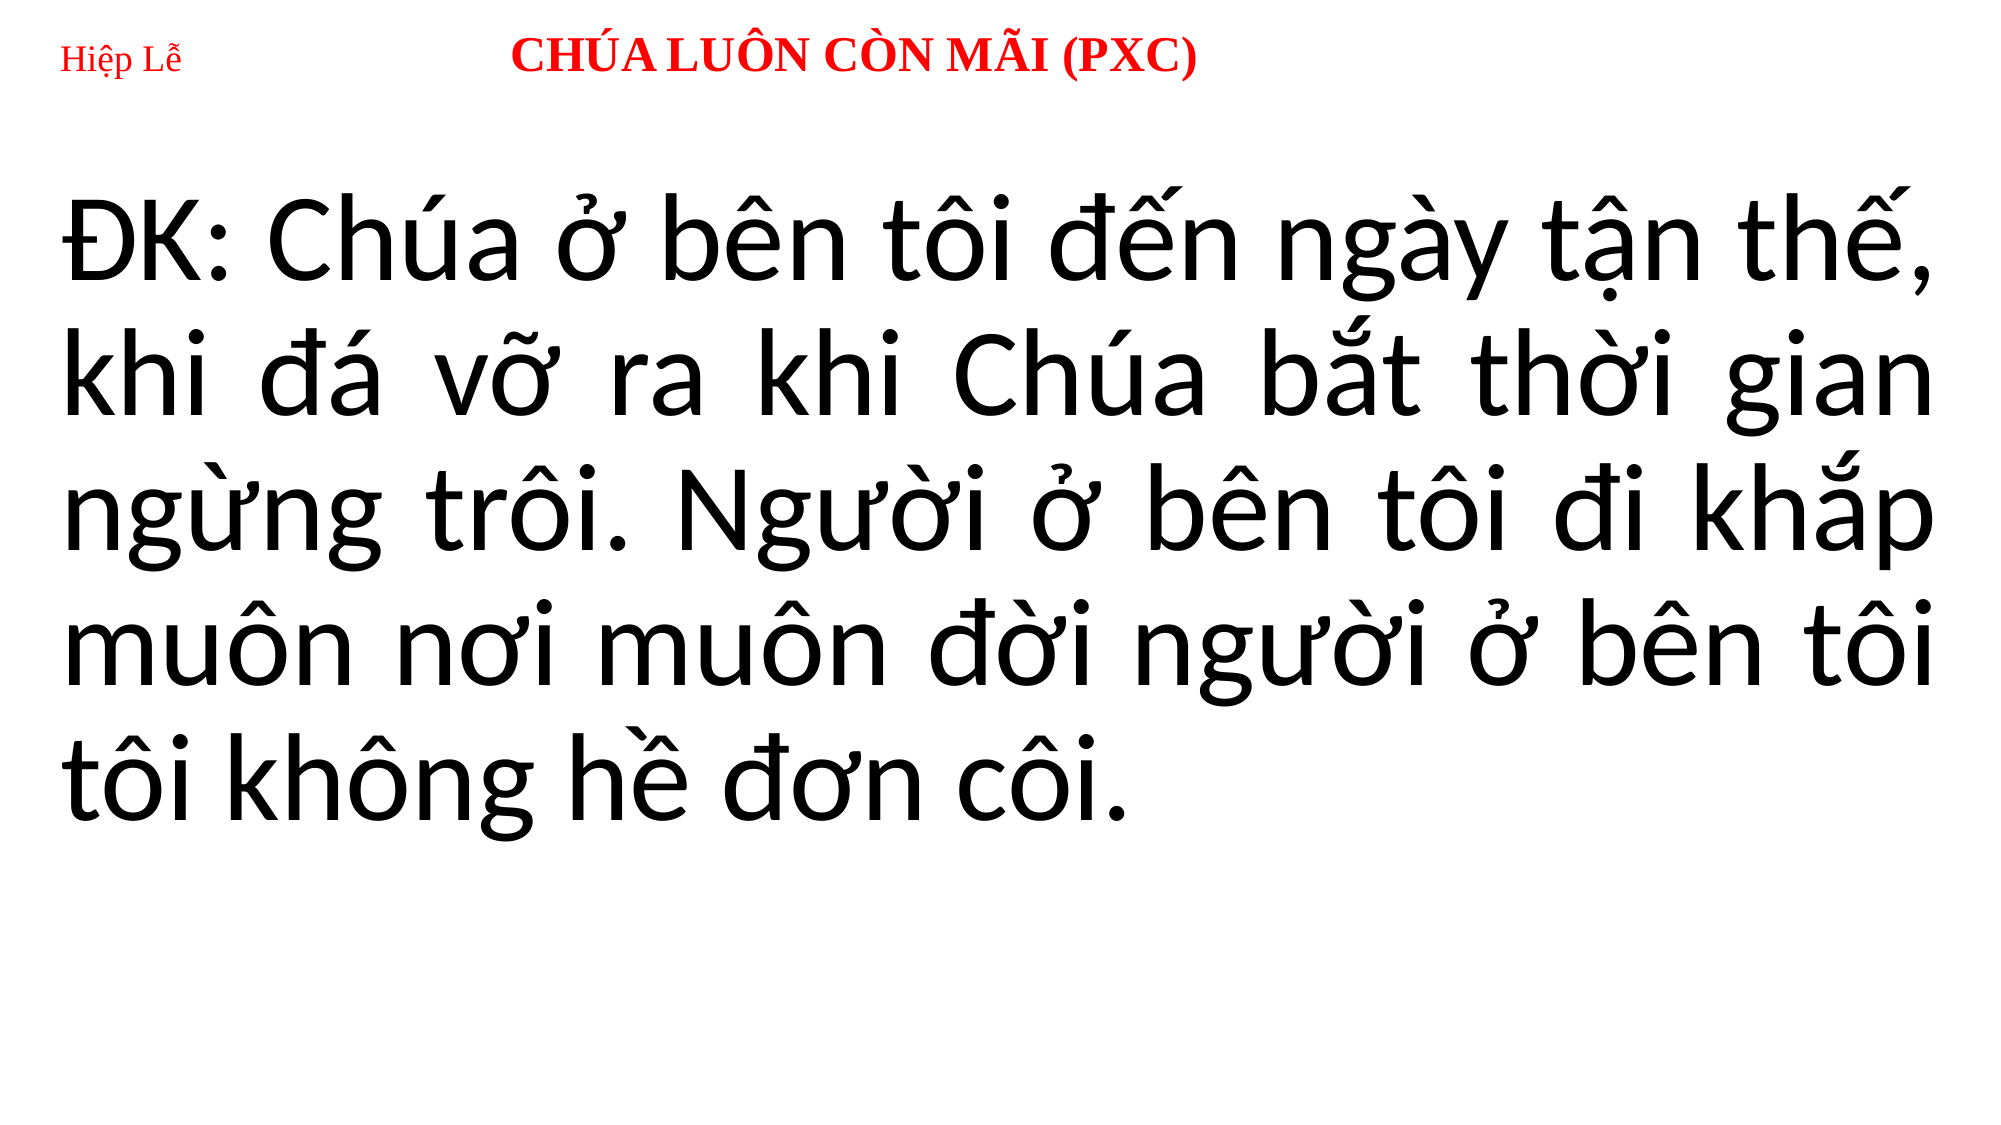

# Hiệp Lễ                    	CHÚA LUÔN CÒN MÃI (PXC)
ÐK: Chúa ở bên tôi đến ngày tận thế, khi đá vỡ ra khi Chúa bắt thời gian ngừng trôi. Người ở bên tôi đi khắp muôn nơi muôn đời người ở bên tôi tôi không hề đơn côi.